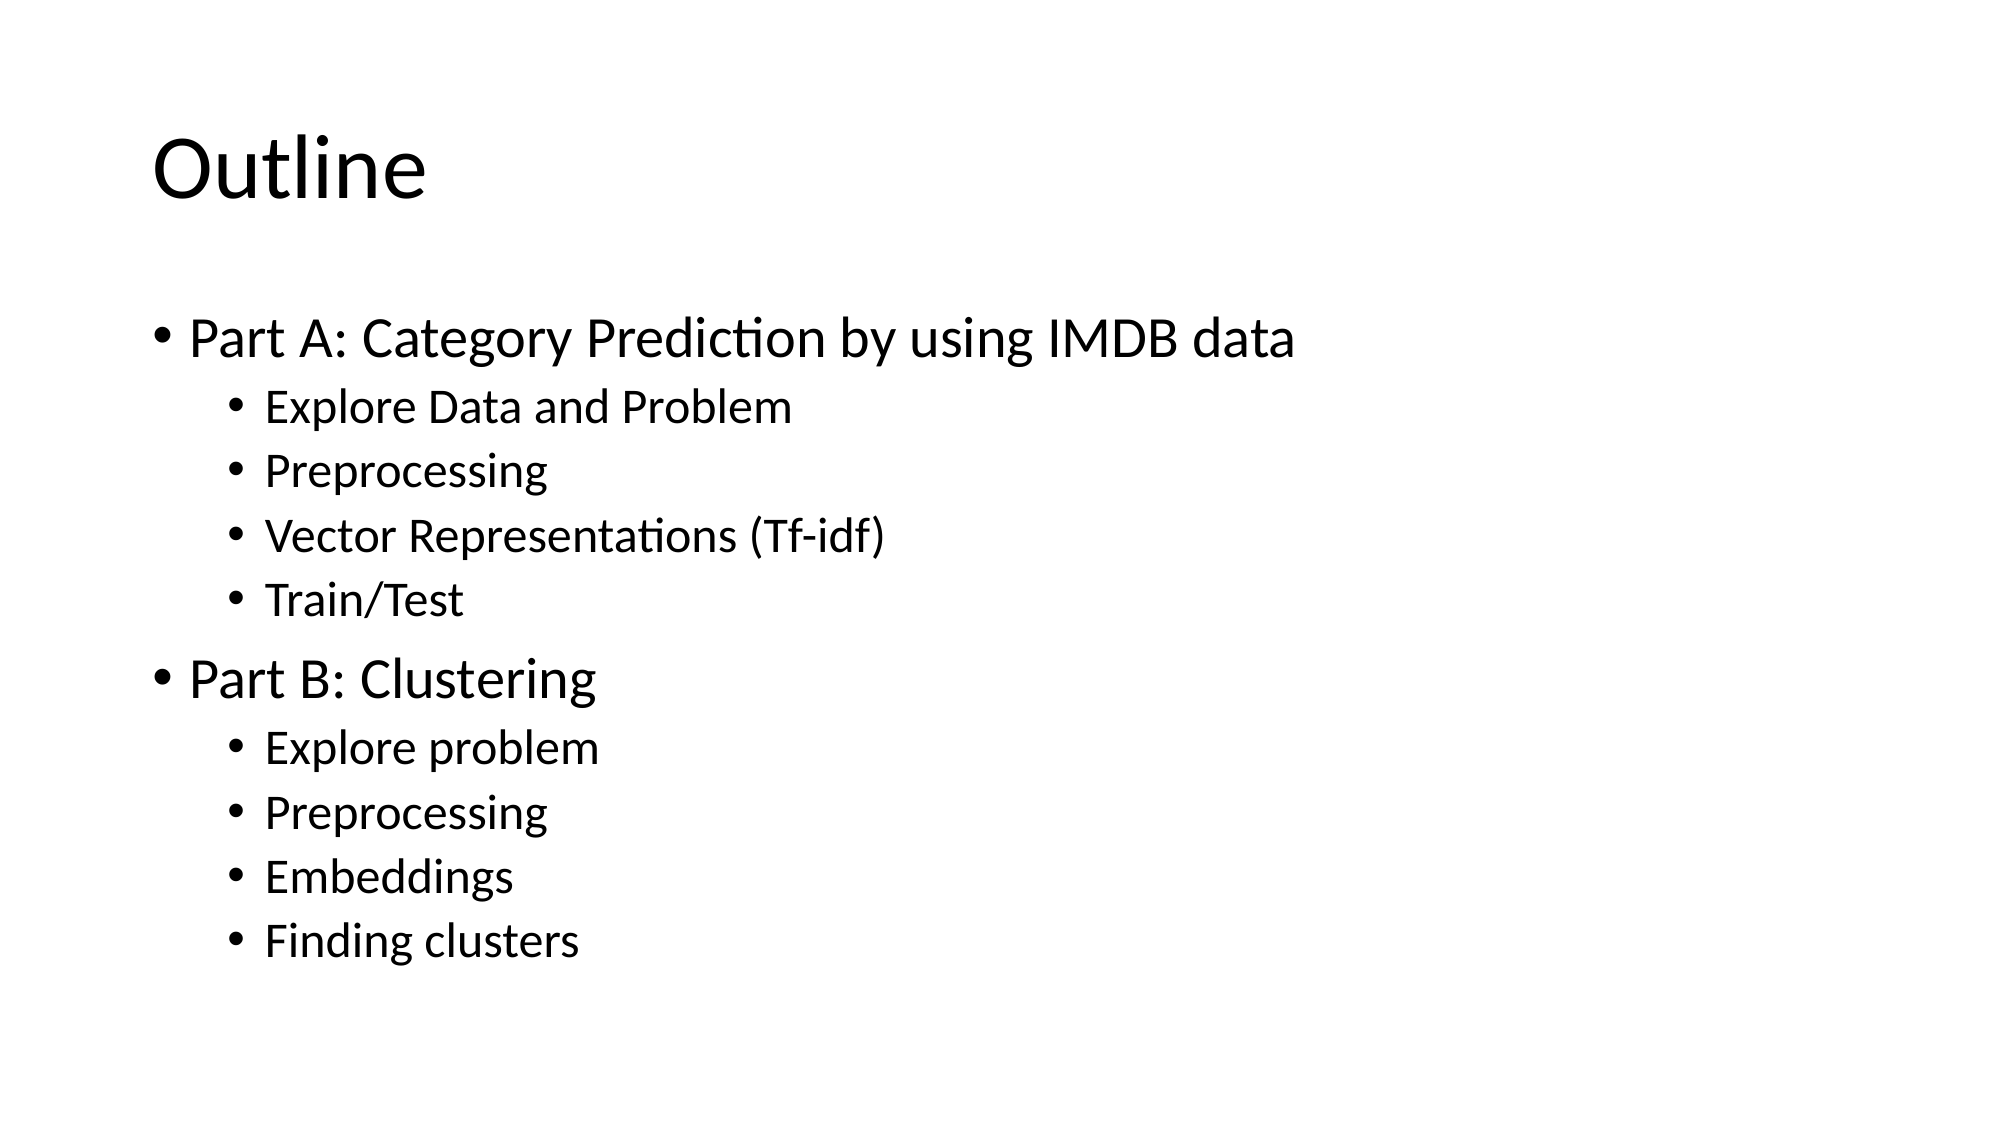

# Outline
Part A: Category Prediction by using IMDB data
Explore Data and Problem
Preprocessing
Vector Representations (Tf-idf)
Train/Test
Part B: Clustering
Explore problem
Preprocessing
Embeddings
Finding clusters